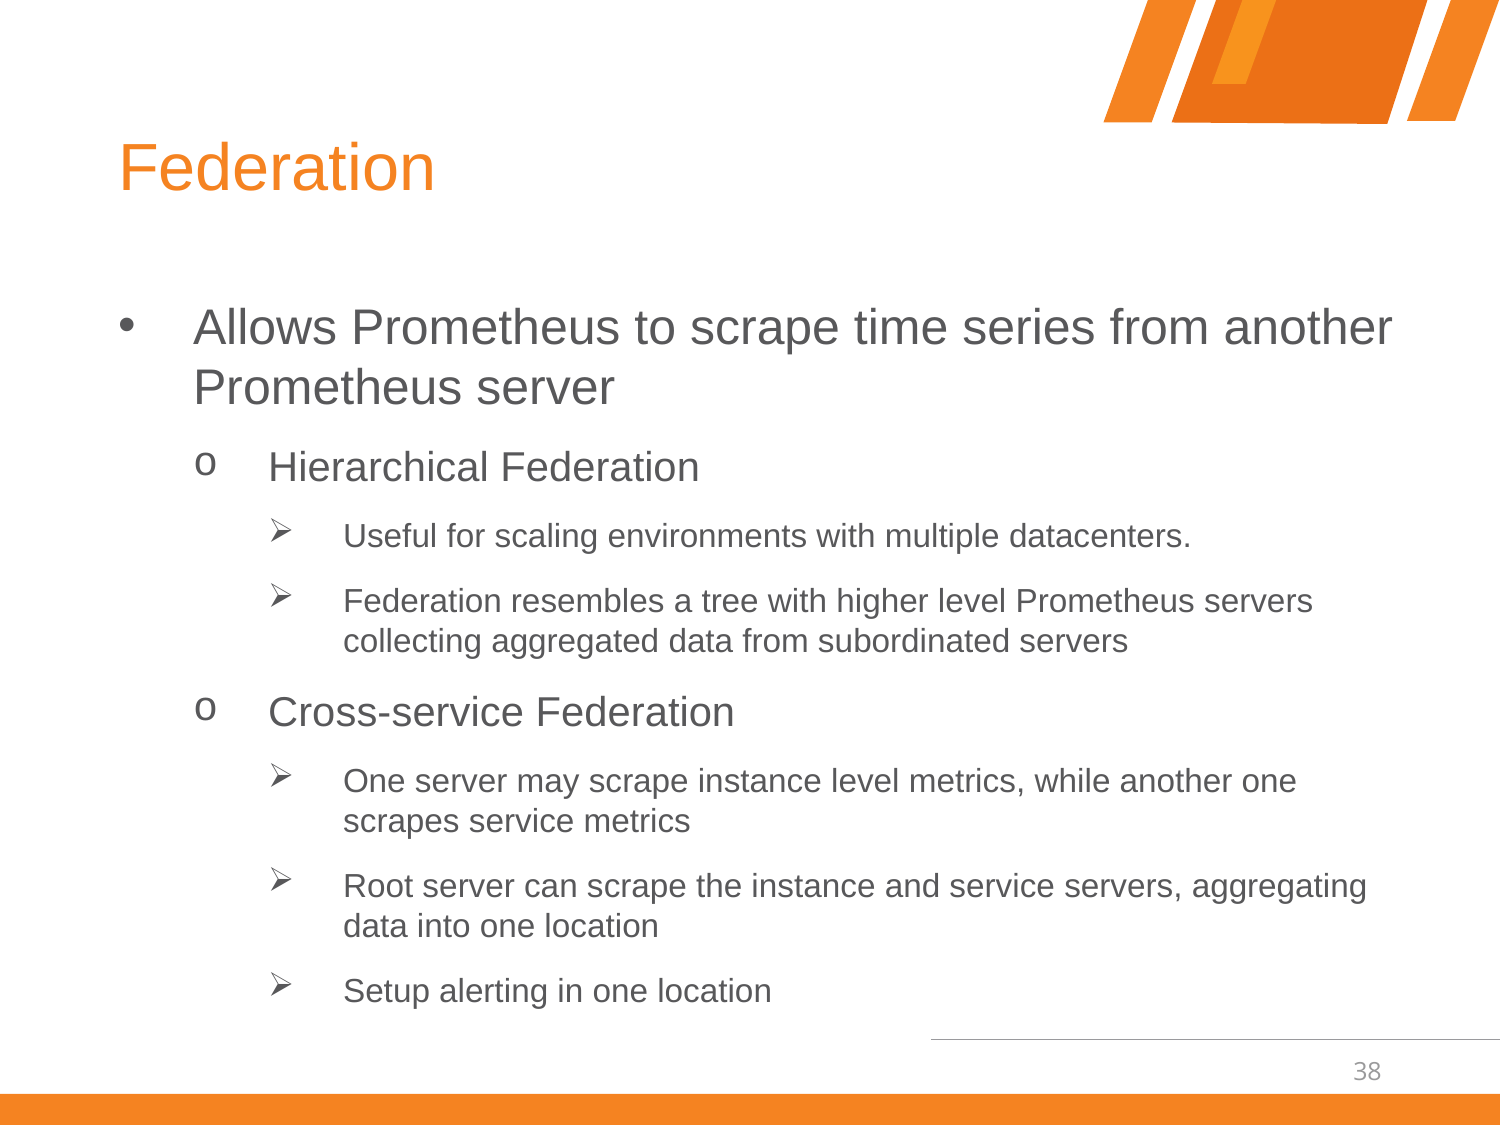

# Federation
Allows Prometheus to scrape time series from another Prometheus server
Hierarchical Federation
Useful for scaling environments with multiple datacenters.
Federation resembles a tree with higher level Prometheus servers collecting aggregated data from subordinated servers
Cross-service Federation
One server may scrape instance level metrics, while another one scrapes service metrics
Root server can scrape the instance and service servers, aggregating data into one location
Setup alerting in one location

38